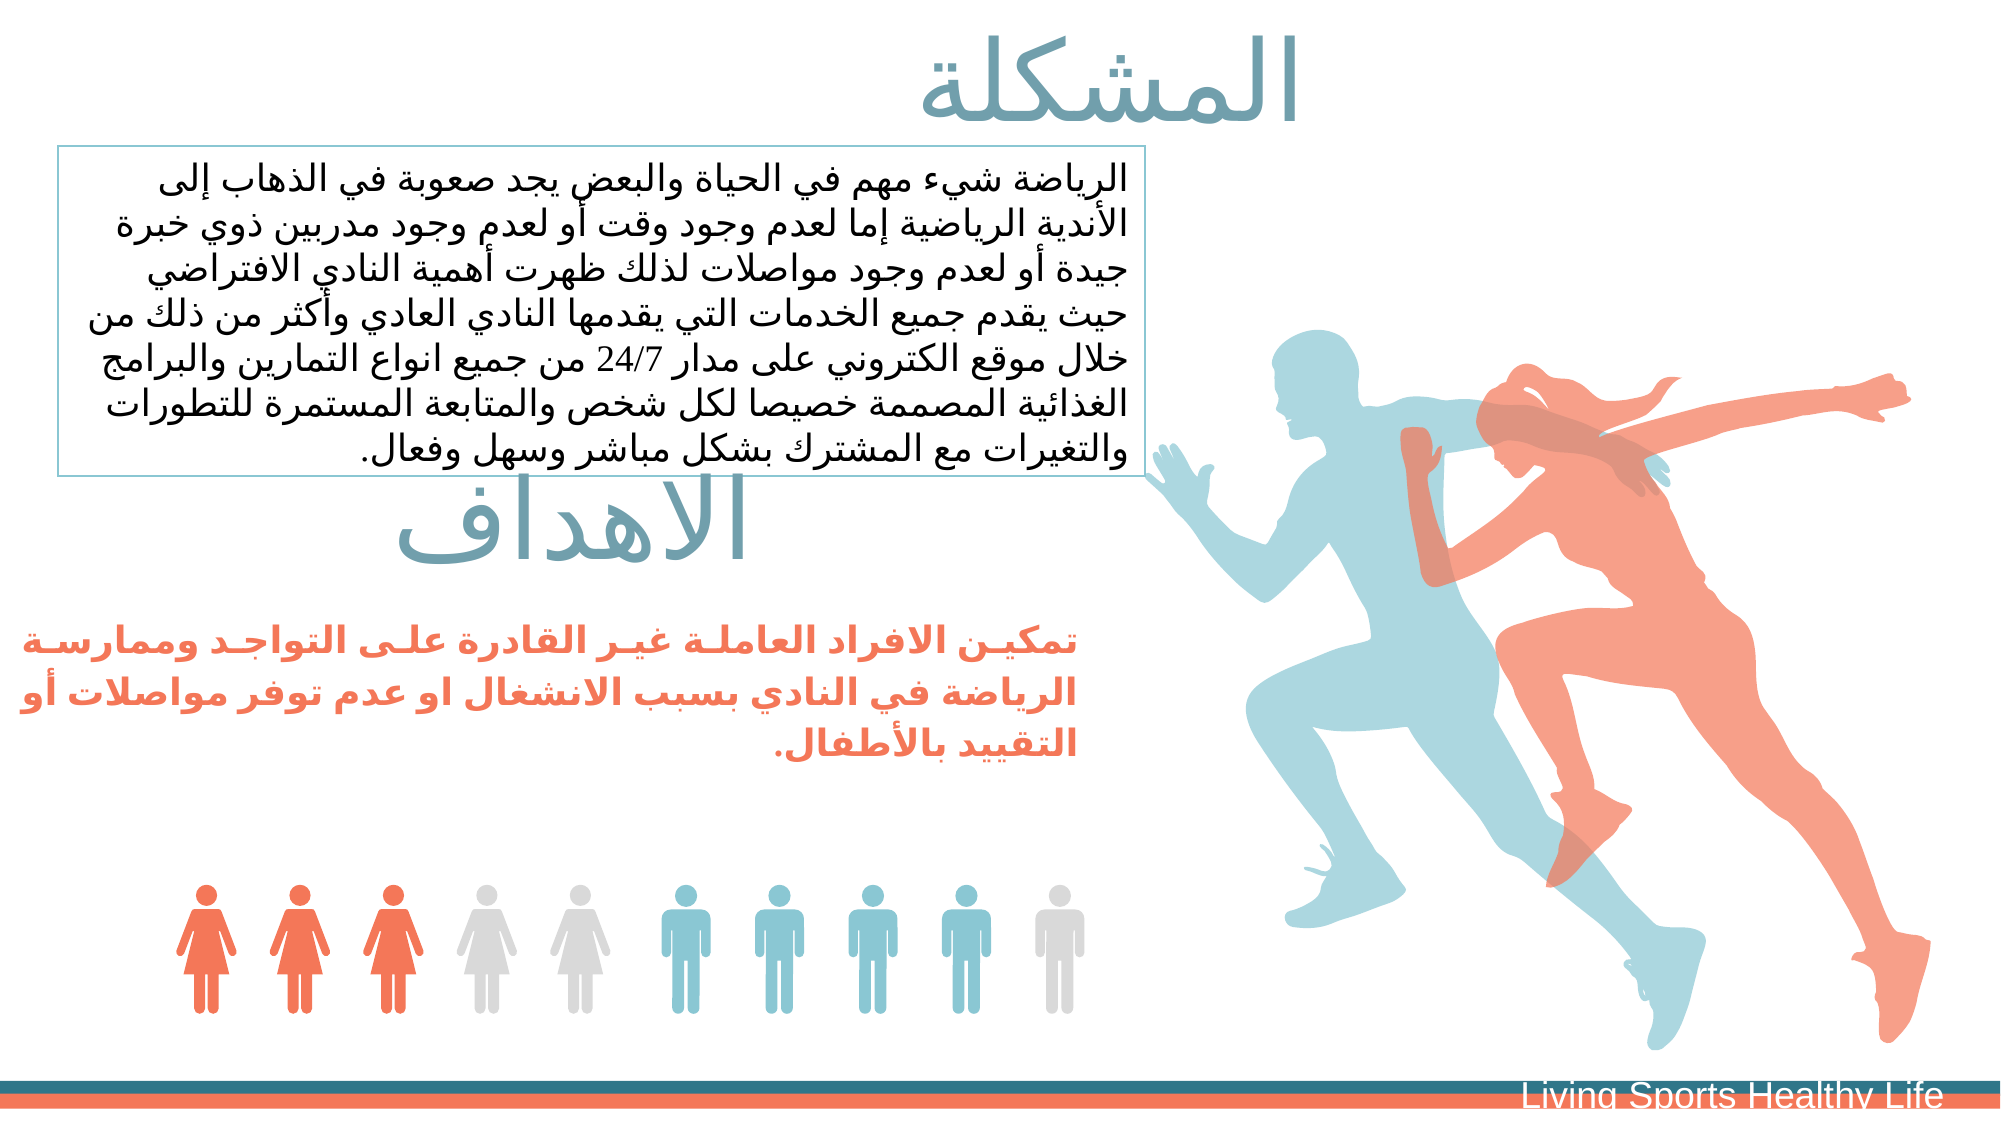

المشكلة
الرياضة شيء مهم في الحياة والبعض يجد صعوبة في الذهاب إلى الأندية الرياضية إما لعدم وجود وقت أو لعدم وجود مدربين ذوي خبرة جيدة أو لعدم وجود مواصلات لذلك ظهرت أهمية النادي الافتراضي حيث يقدم جميع الخدمات التي يقدمها النادي العادي وأكثر من ذلك من خلال موقع الكتروني على مدار 24/7 من جميع انواع التمارين والبرامج الغذائية المصممة خصيصا لكل شخص والمتابعة المستمرة للتطورات والتغيرات مع المشترك بشكل مباشر وسهل وفعال.

الاهداف
تمكين الافراد العاملة غير القادرة على التواجد وممارسة الرياضة في النادي بسبب الانشغال او عدم توفر مواصلات أو التقييد بالأطفال.